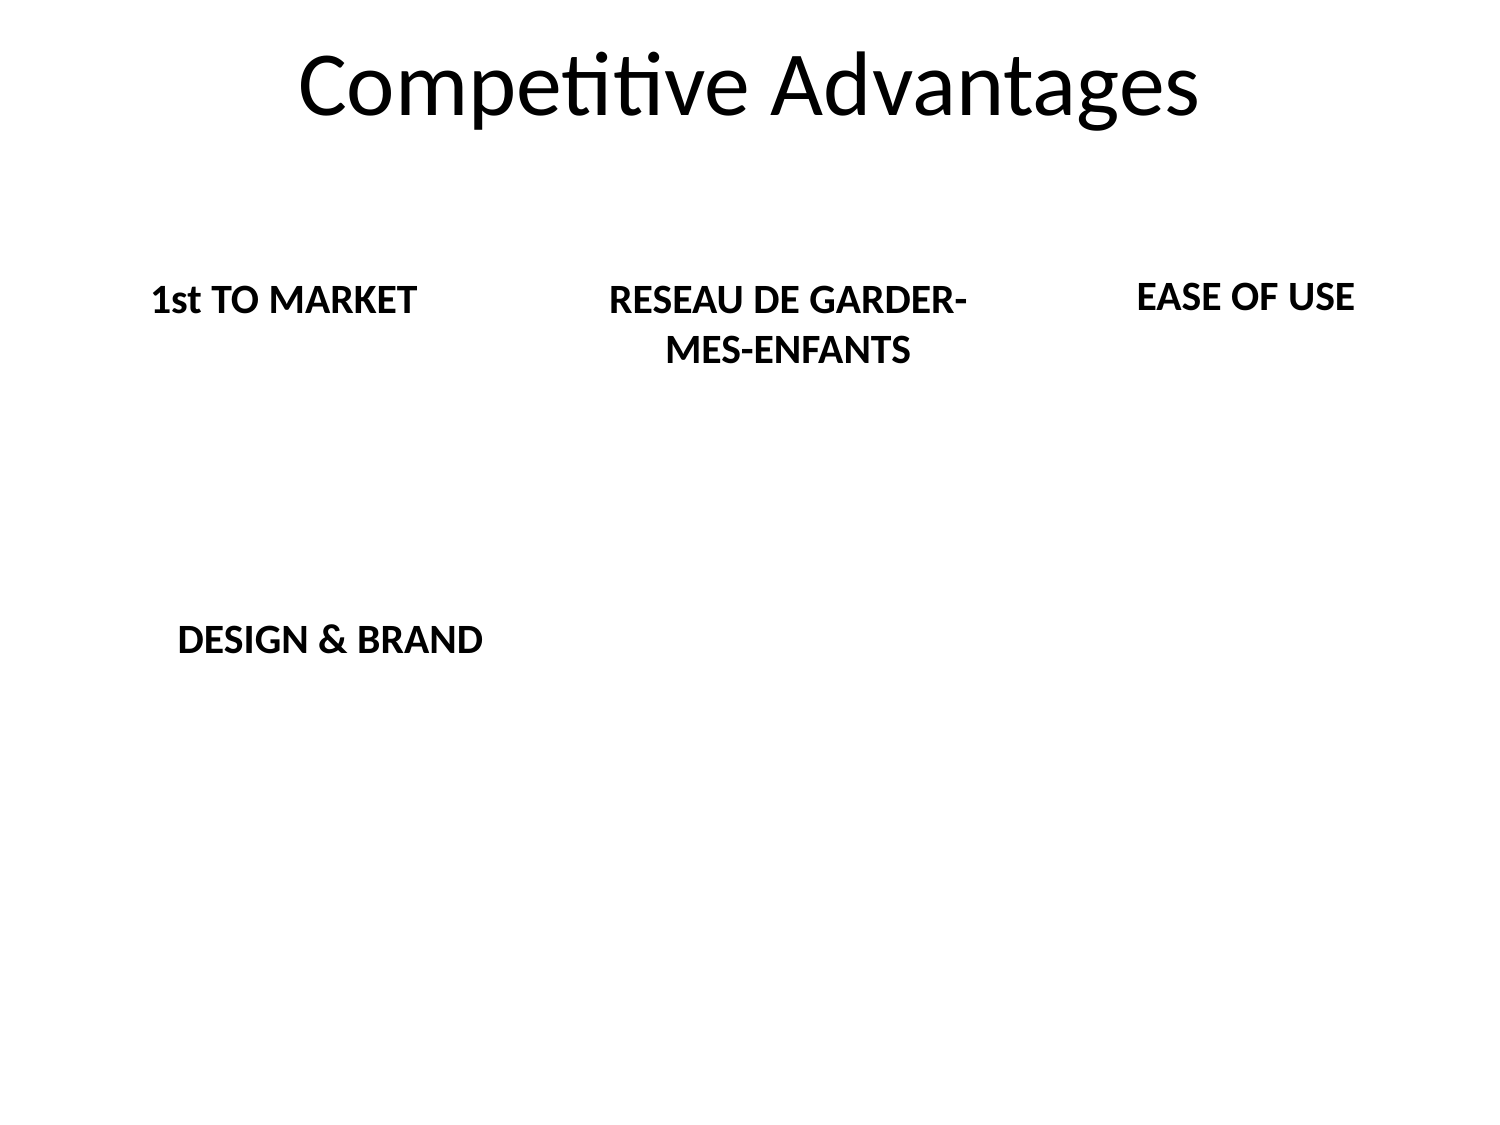

# Competitive Advantages
EASE OF USE

1st TO MARKET

RESEAU DE GARDER-MES-ENFANTS

DESIGN & BRAND